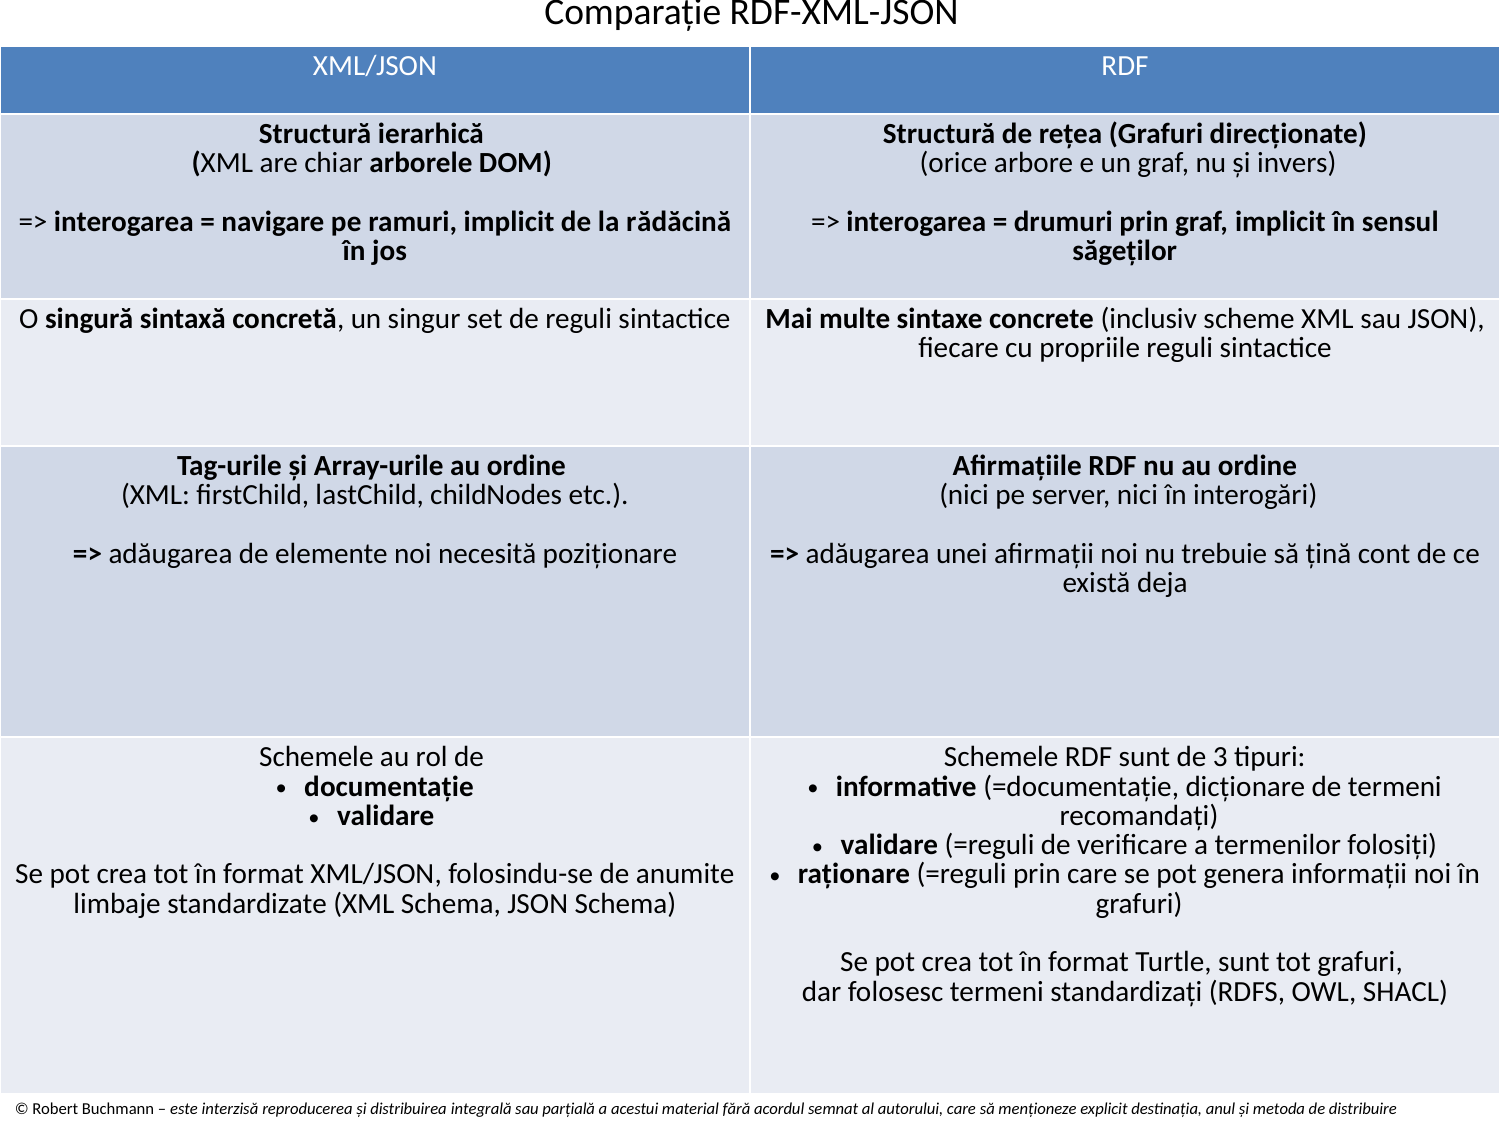

# Comparaţie RDF-XML-JSON
| XML/JSON | RDF |
| --- | --- |
| Structură ierarhică (XML are chiar arborele DOM) => interogarea = navigare pe ramuri, implicit de la rădăcină în jos | Structură de rețea (Grafuri direcţionate) (orice arbore e un graf, nu şi invers) => interogarea = drumuri prin graf, implicit în sensul săgeților |
| O singură sintaxă concretă, un singur set de reguli sintactice | Mai multe sintaxe concrete (inclusiv scheme XML sau JSON), fiecare cu propriile reguli sintactice |
| Tag-urile și Array-urile au ordine (XML: firstChild, lastChild, childNodes etc.). => adăugarea de elemente noi necesită poziţionare | Afirmaţiile RDF nu au ordine (nici pe server, nici în interogări) => adăugarea unei afirmaţii noi nu trebuie să țină cont de ce există deja |
| Schemele au rol de documentație validare Se pot crea tot în format XML/JSON, folosindu-se de anumite limbaje standardizate (XML Schema, JSON Schema) | Schemele RDF sunt de 3 tipuri: informative (=documentație, dicționare de termeni recomandați) validare (=reguli de verificare a termenilor folosiți) raționare (=reguli prin care se pot genera informații noi în grafuri) Se pot crea tot în format Turtle, sunt tot grafuri, dar folosesc termeni standardizați (RDFS, OWL, SHACL) |